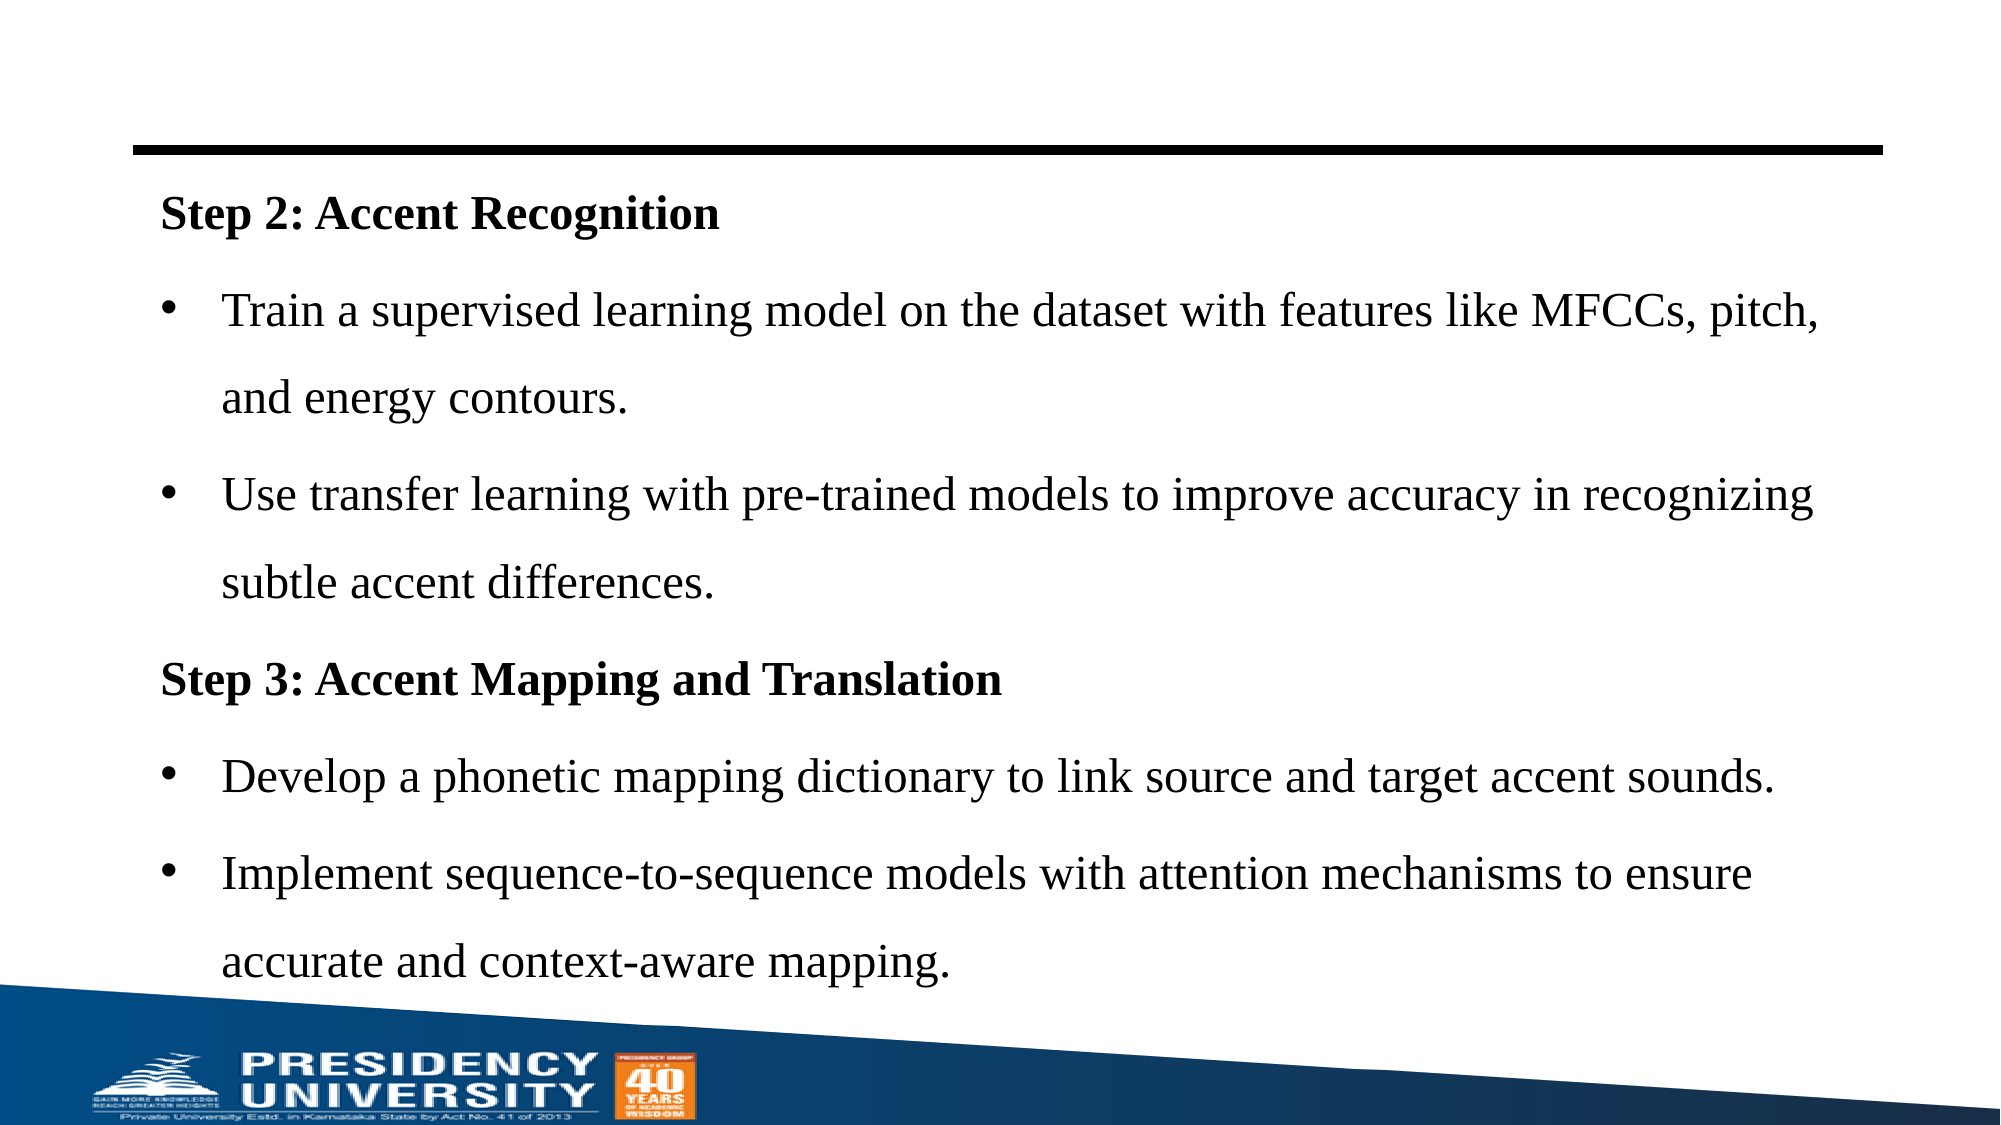

#
Step 2: Accent Recognition
Train a supervised learning model on the dataset with features like MFCCs, pitch, and energy contours.
Use transfer learning with pre-trained models to improve accuracy in recognizing subtle accent differences.
Step 3: Accent Mapping and Translation
Develop a phonetic mapping dictionary to link source and target accent sounds.
Implement sequence-to-sequence models with attention mechanisms to ensure accurate and context-aware mapping.